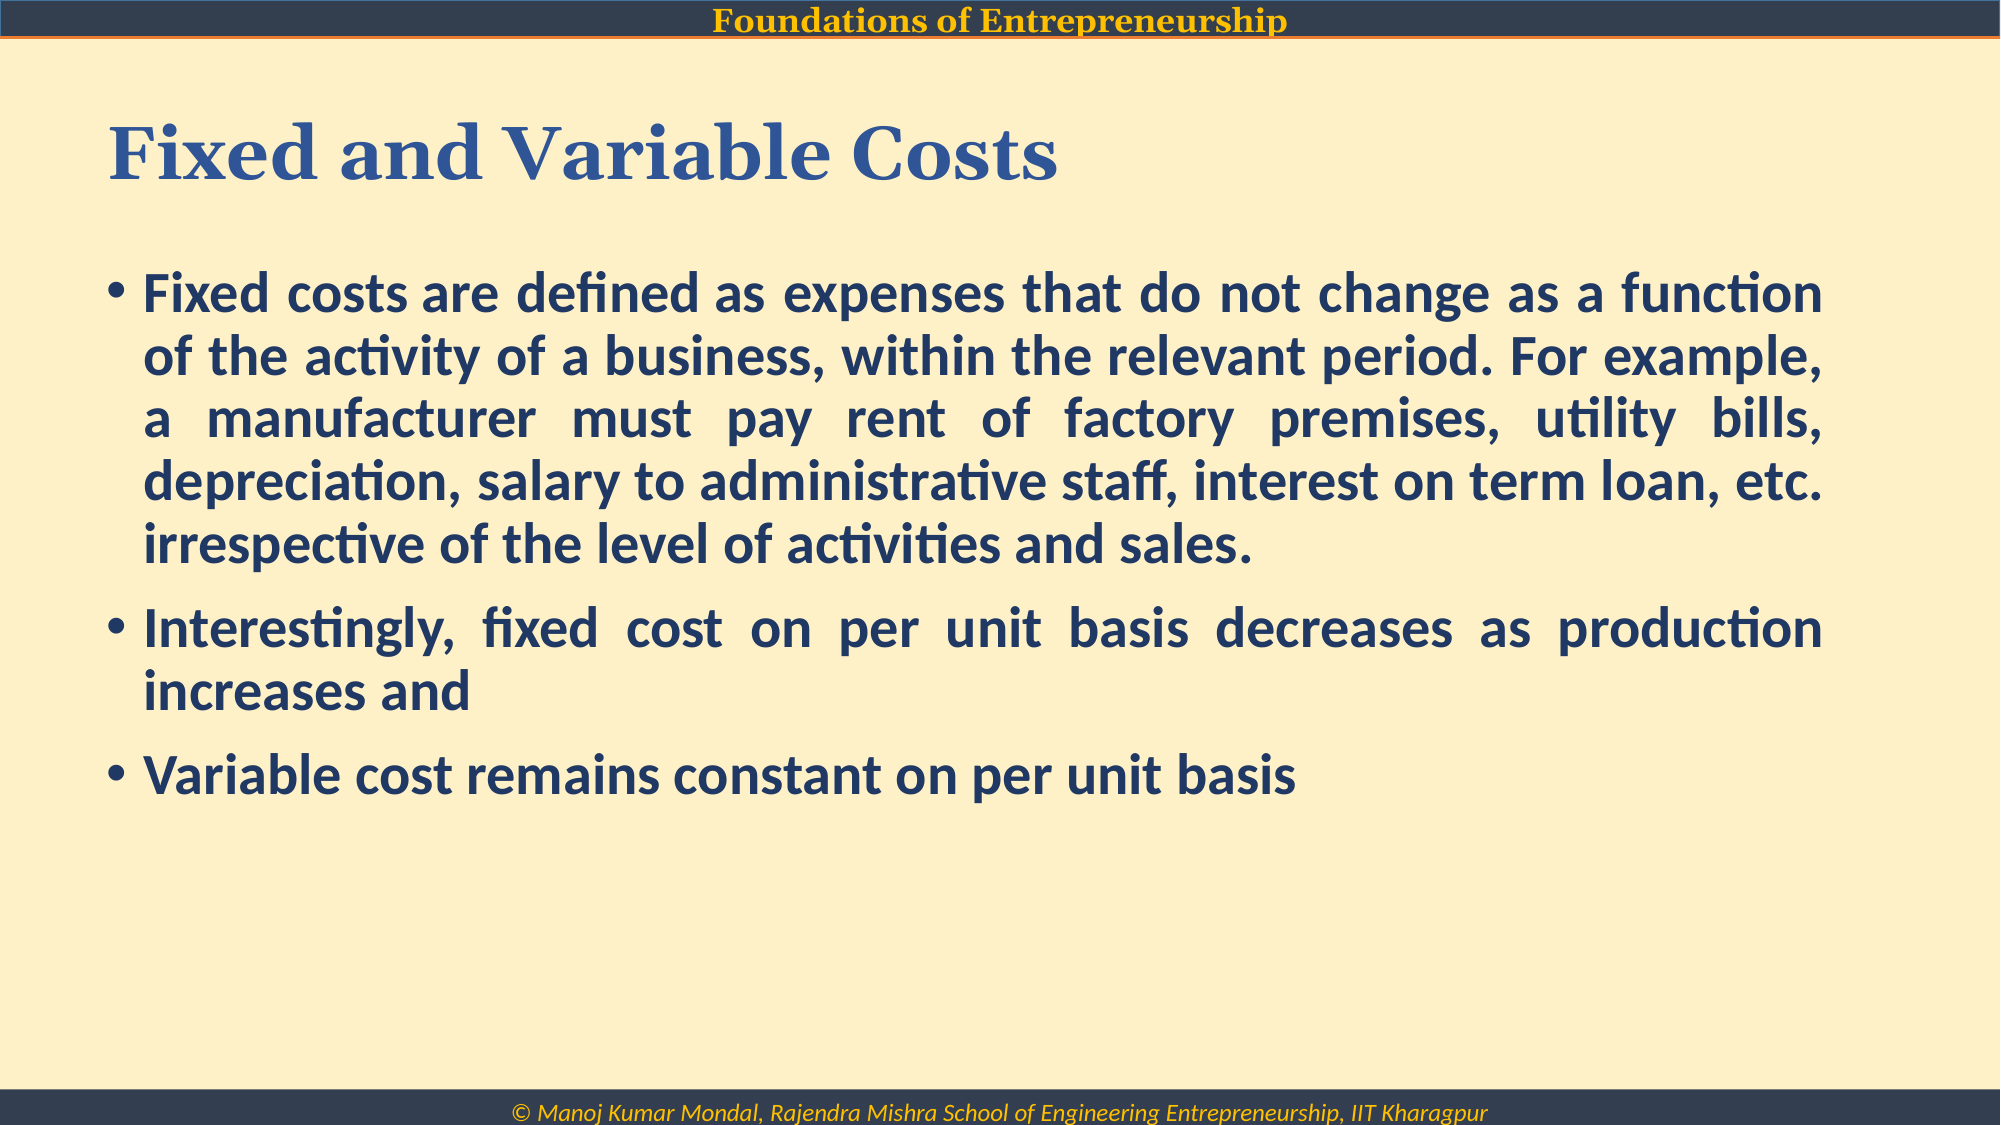

# Fixed and Variable Costs
Fixed costs are defined as expenses that do not change as a function of the activity of a business, within the relevant period. For example, a manufacturer must pay rent of factory premises, utility bills, depreciation, salary to administrative staff, interest on term loan, etc. irrespective of the level of activities and sales.
Interestingly, fixed cost on per unit basis decreases as production increases and
Variable cost remains constant on per unit basis